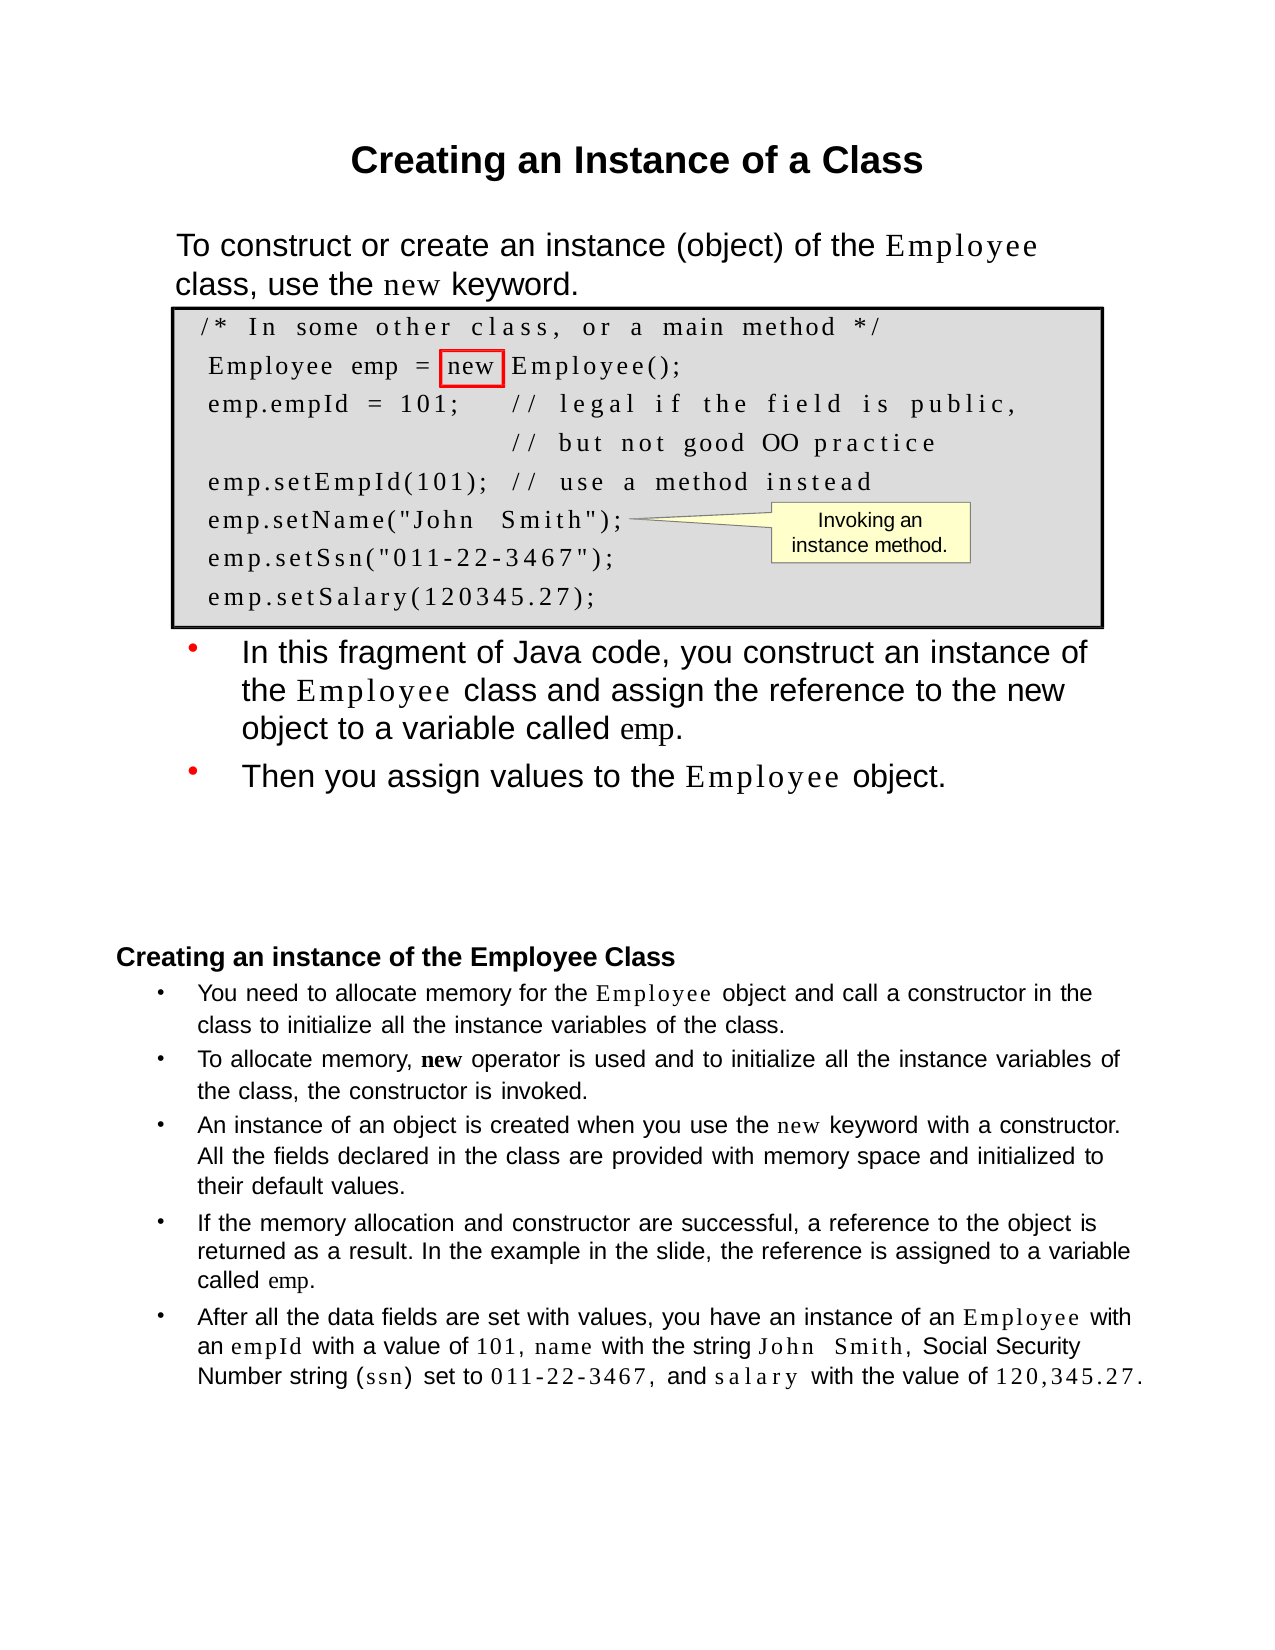

Creating an Instance of a Class
To construct or create an instance (object) of the Employee
class, use the new keyword.
/* In some other class, or a main method */

Employee emp = new Employee(); emp.empId = 101;

// legal if the field is public,
// but not good OO practice
// use a method instead
emp.setEmpId(101);
emp.setName("John  Smith"); emp.setSsn("011-22-3467"); emp.setSalary(120345.27);
Invoking an instance method.
In this fragment of Java code, you construct an instance of the Employee class and assign the reference to the new object to a variable called emp.
Then you assign values to the Employee object.

Creating an instance of the Employee Class
You need to allocate memory for the Employee object and call a constructor in the class to initialize all the instance variables of the class.
To allocate memory, new operator is used and to initialize all the instance variables of the class, the constructor is invoked.
An instance of an object is created when you use the new keyword with a constructor. All the fields declared in the class are provided with memory space and initialized to their default values.
If the memory allocation and constructor are successful, a reference to the object is returned as a result. In the example in the slide, the reference is assigned to a variable called emp.
After all the data fields are set with values, you have an instance of an Employee with an empId with a value of 101, name with the string John  Smith, Social Security Number string (ssn) set to 011-22-3467, and salary with the value of 120,345.27.